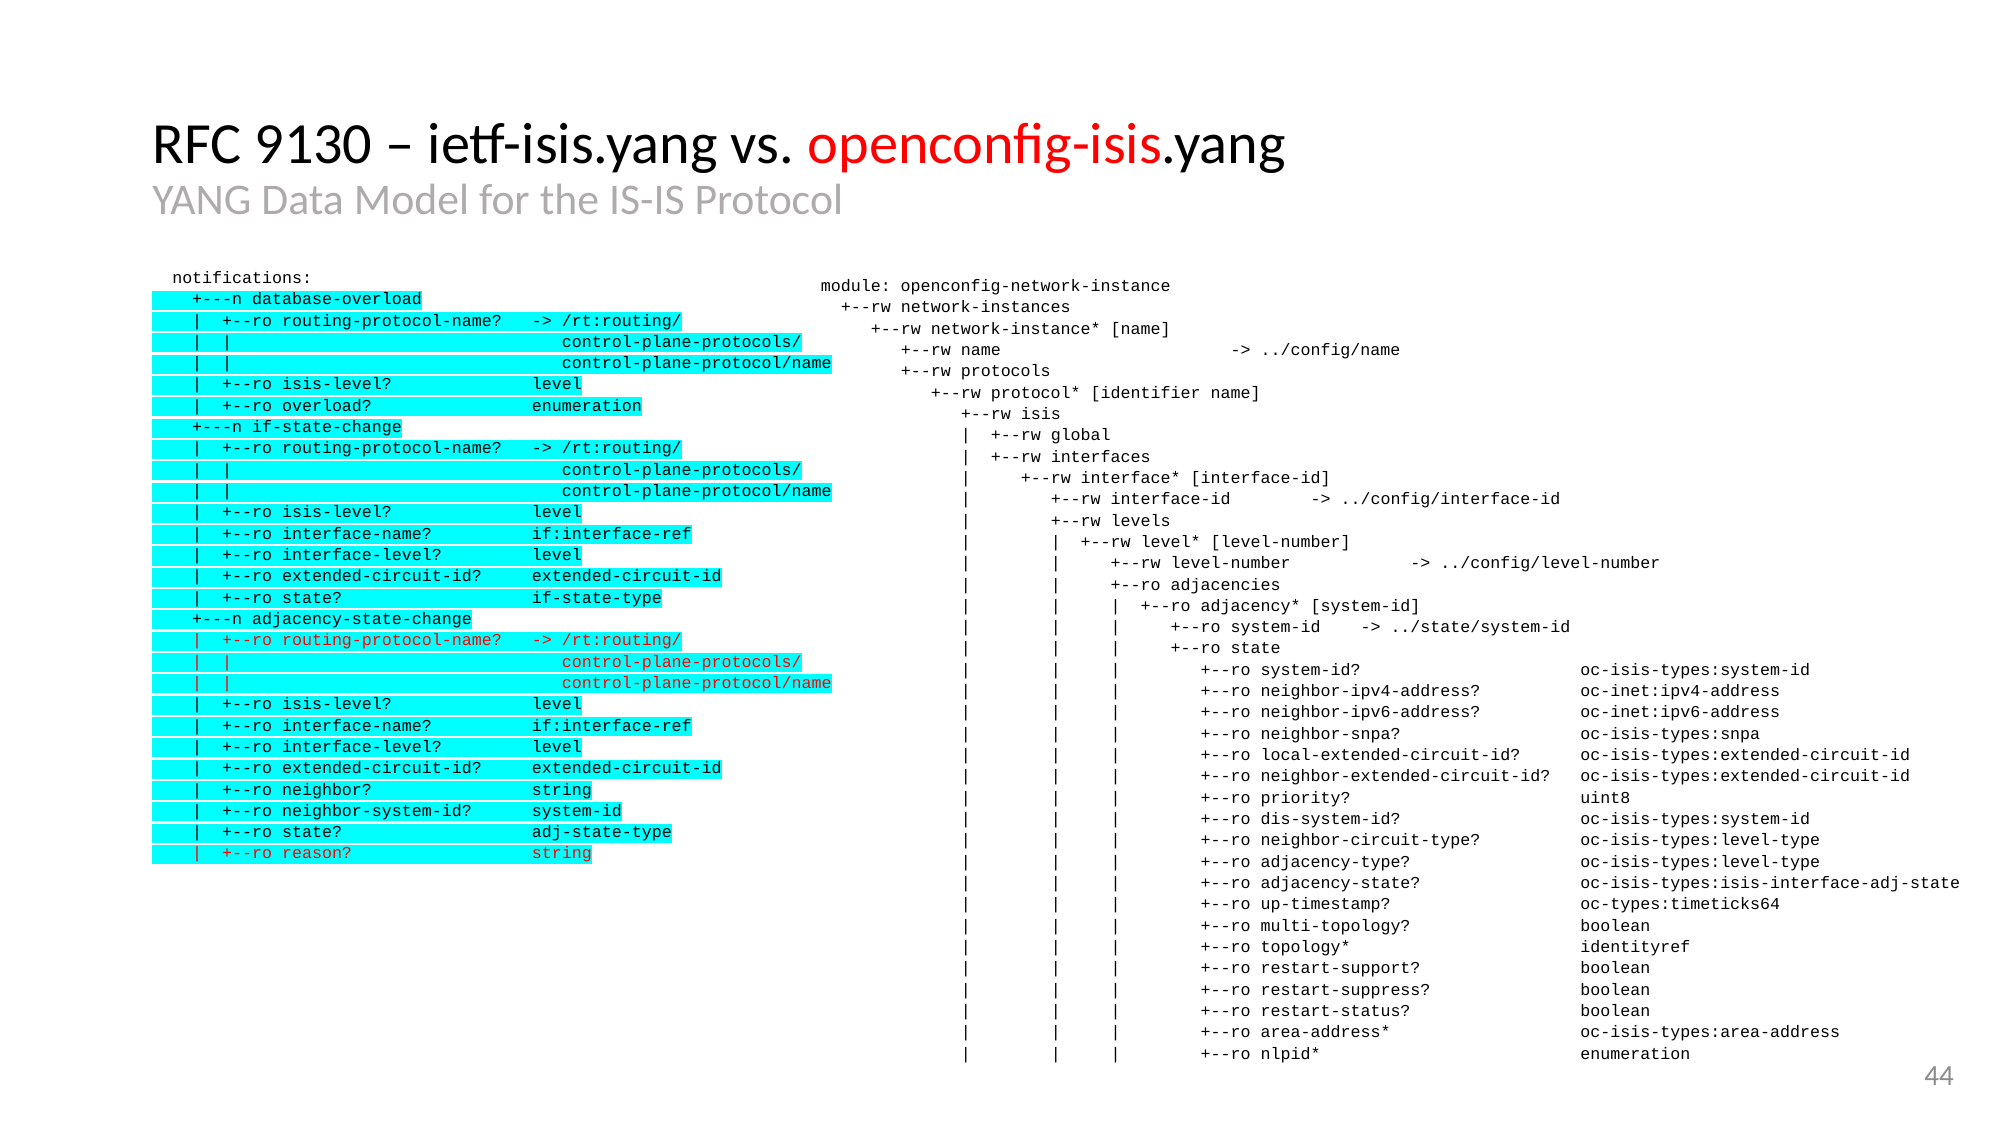

# RFC 9130 – ietf-isis.yang vs. openconfig-isis.yang YANG Data Model for the IS-IS Protocol
  notifications:
    +---n database-overload
    |  +--ro routing-protocol-name?   -> /rt:routing/
    |  |                                 control-plane-protocols/
    |  |                                 control-plane-protocol/name
    |  +--ro isis-level?              level
    |  +--ro overload?                enumeration
    +---n if-state-change
    |  +--ro routing-protocol-name?   -> /rt:routing/
    |  |                                 control-plane-protocols/
    |  |                                 control-plane-protocol/name
    |  +--ro isis-level?              level
    |  +--ro interface-name?          if:interface-ref
    |  +--ro interface-level?         level
    |  +--ro extended-circuit-id?     extended-circuit-id
    |  +--ro state?                   if-state-type
    +---n adjacency-state-change
    |  +--ro routing-protocol-name?   -> /rt:routing/
    |  |                                 control-plane-protocols/
    |  |                                 control-plane-protocol/name
    |  +--ro isis-level?              level
    |  +--ro interface-name?          if:interface-ref
    |  +--ro interface-level?         level
    |  +--ro extended-circuit-id?     extended-circuit-id
    |  +--ro neighbor?                string
    |  +--ro neighbor-system-id?      system-id
    |  +--ro state?                   adj-state-type
    |  +--ro reason?                  string
module: openconfig-network-instance
  +--rw network-instances
     +--rw network-instance* [name]
        +--rw name                       -> ../config/name
        +--rw protocols
           +--rw protocol* [identifier name]
              +--rw isis
              |  +--rw global
              |  +--rw interfaces
              |     +--rw interface* [interface-id]
              |        +--rw interface-id        -> ../config/interface-id
              |        +--rw levels
              |        |  +--rw level* [level-number]
              |        |     +--rw level-number            -> ../config/level-number
              |        |     +--ro adjacencies
              |        |     |  +--ro adjacency* [system-id]
              |        |     |     +--ro system-id    -> ../state/system-id
              |        |     |     +--ro state
              |        |     |        +--ro system-id?                      oc-isis-types:system-id
              |        |     |        +--ro neighbor-ipv4-address?          oc-inet:ipv4-address
              |        |     |        +--ro neighbor-ipv6-address?          oc-inet:ipv6-address
              |        |     |        +--ro neighbor-snpa?                  oc-isis-types:snpa
              |        |     |        +--ro local-extended-circuit-id?      oc-isis-types:extended-circuit-id
              |        |     |        +--ro neighbor-extended-circuit-id?   oc-isis-types:extended-circuit-id
              |        |     |        +--ro priority?                       uint8
              |        |     |        +--ro dis-system-id?                  oc-isis-types:system-id
              |        |     |        +--ro neighbor-circuit-type?          oc-isis-types:level-type
              |        |     |        +--ro adjacency-type?                 oc-isis-types:level-type
              |        |     |        +--ro adjacency-state?                oc-isis-types:isis-interface-adj-state
              |        |     |        +--ro up-timestamp?                   oc-types:timeticks64
              |        |     |        +--ro multi-topology?                 boolean
              |        |     |        +--ro topology*                       identityref
              |        |     |        +--ro restart-support?                boolean
              |        |     |        +--ro restart-suppress?               boolean
              |        |     |        +--ro restart-status?                 boolean
              |        |     |        +--ro area-address*                   oc-isis-types:area-address
              |        |     |        +--ro nlpid*                          enumeration
44